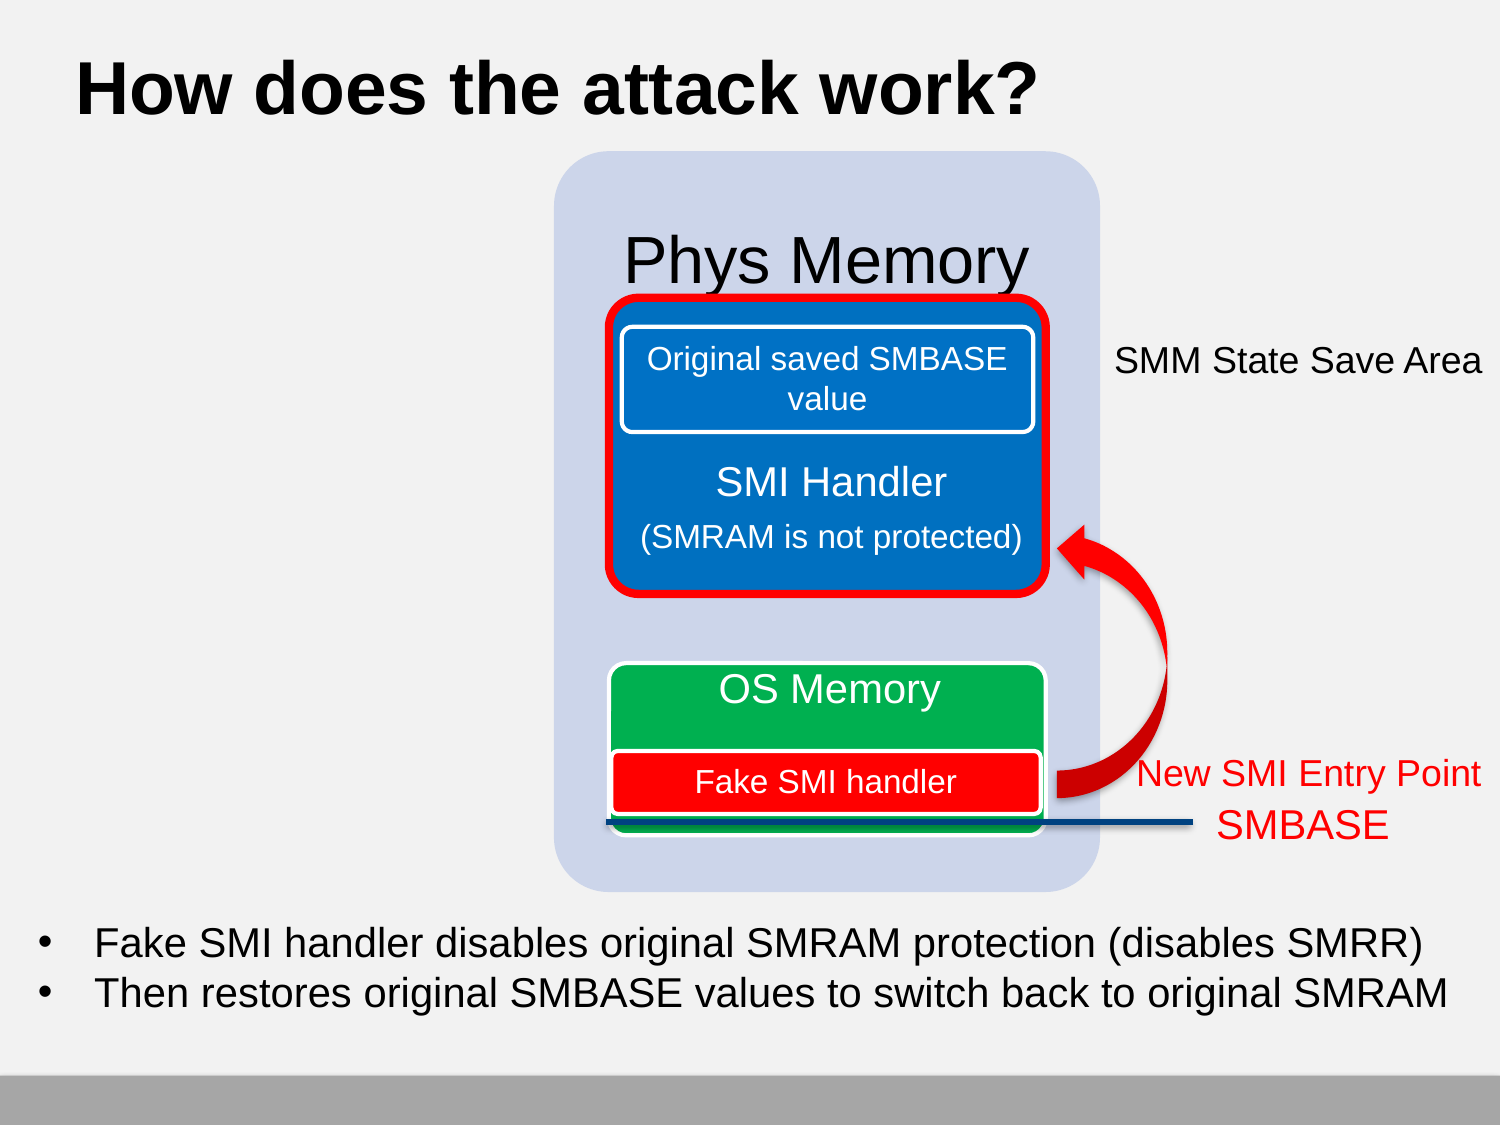

# How does the attack work?
Phys Memory

SMI Handler
(SMRAM is not protected)
OS Memory

Original saved SMBASE value
SMM State Save Area

New SMI Entry Point
Fake SMI handler
SMBASE
Fake SMI handler disables original SMRAM protection (disables SMRR)
Then restores original SMBASE values to switch back to original SMRAM